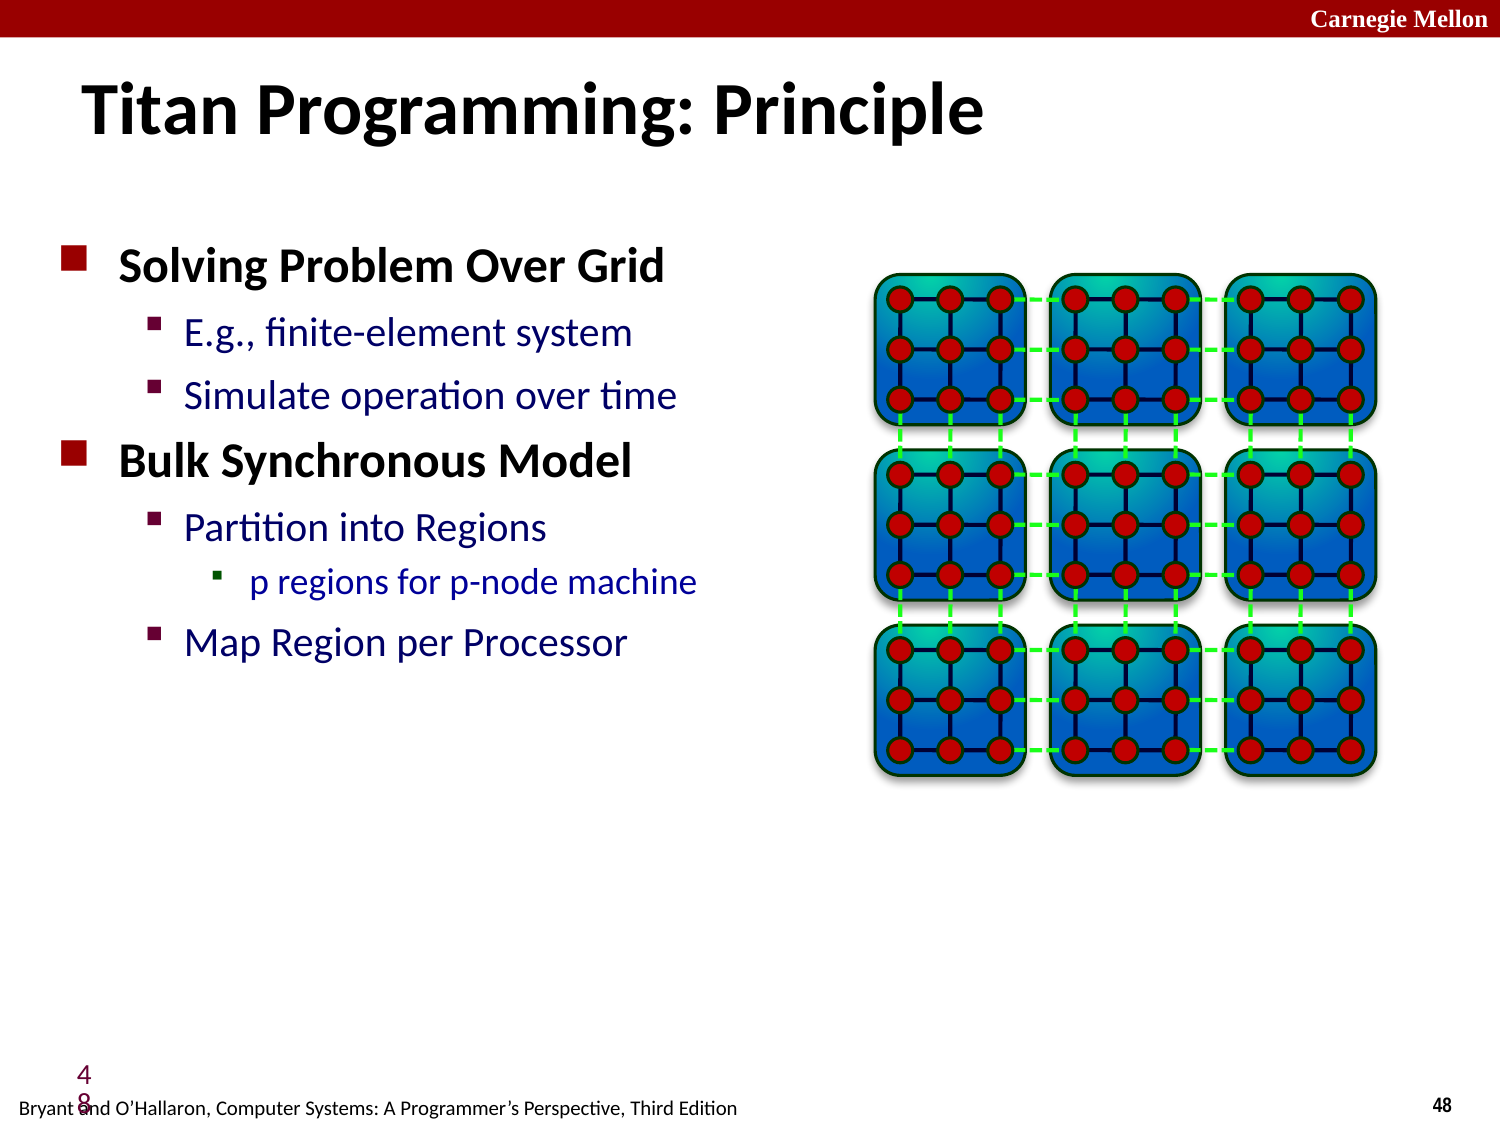

# Titan Programming: Principle
Solving Problem Over Grid
E.g., finite-element system
Simulate operation over time
Bulk Synchronous Model
Partition into Regions
p regions for p-node machine
Map Region per Processor

48